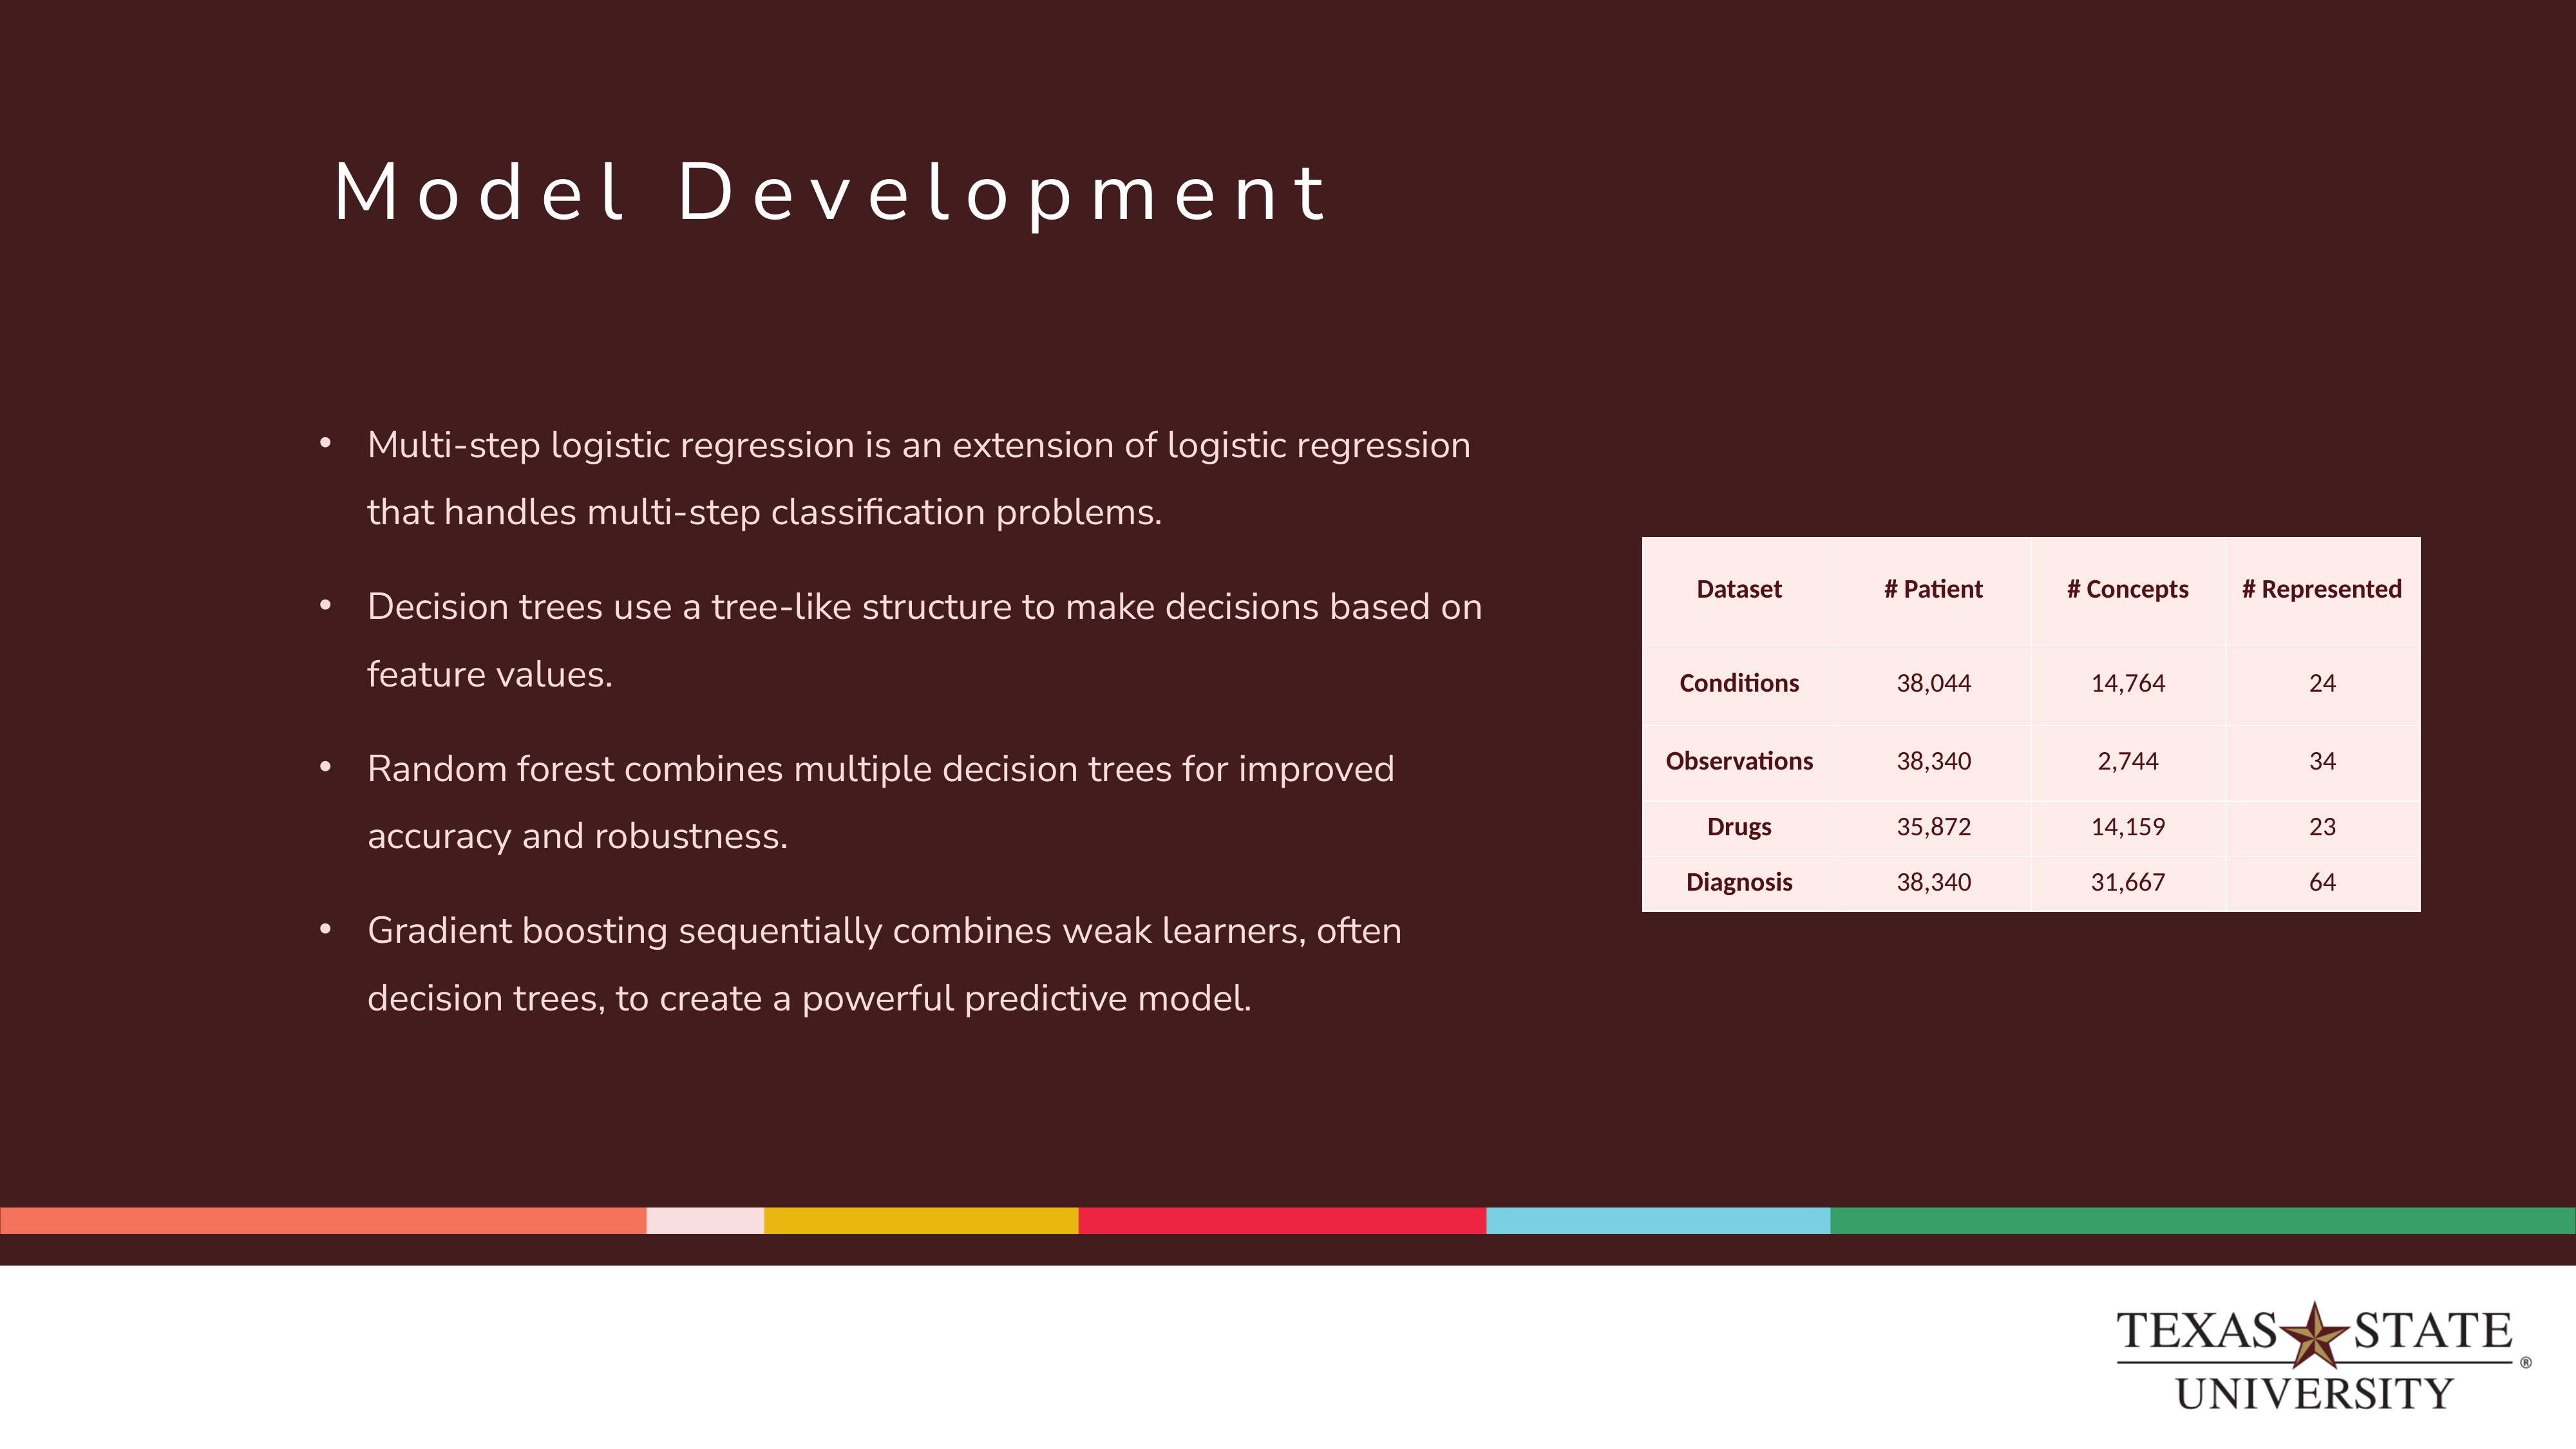

# Model Development
Multi-step logistic regression is an extension of logistic regression that handles multi-step classification problems.
Decision trees use a tree-like structure to make decisions based on feature values.
Random forest combines multiple decision trees for improved accuracy and robustness.
Gradient boosting sequentially combines weak learners, often decision trees, to create a powerful predictive model.
| Dataset | # Patient | # Concepts | # Represented |
| --- | --- | --- | --- |
| Conditions | 38,044 | 14,764 | 24 |
| Observations | 38,340 | 2,744 | 34 |
| Drugs | 35,872 | 14,159 | 23 |
| Diagnosis | 38,340 | 31,667 | 64 |